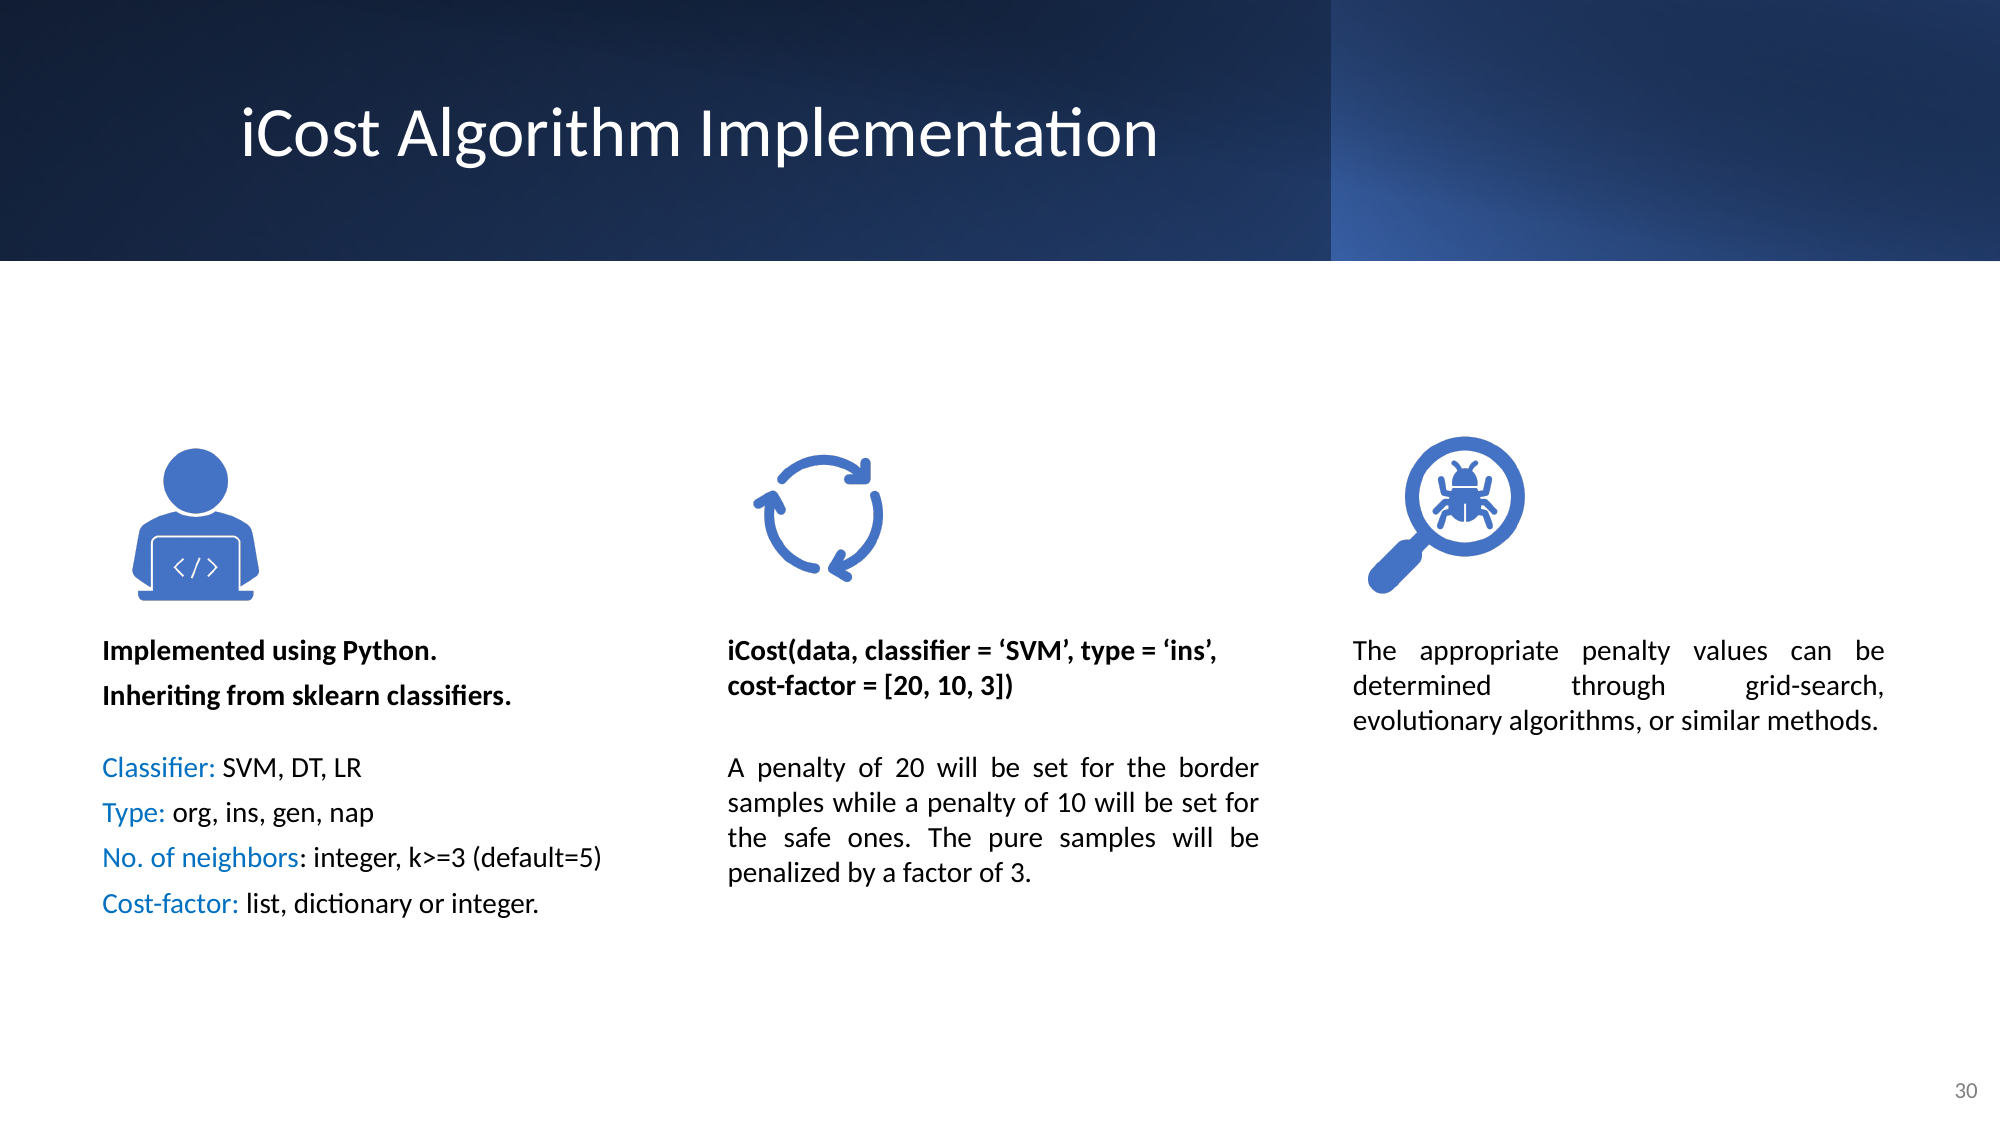

# iCost Algorithm Implementation
Implemented using Python.
Inheriting from sklearn classifiers.
Classifier: SVM, DT, LR
Type: org, ins, gen, nap
No. of neighbors: integer, k>=3 (default=5)
Cost-factor: list, dictionary or integer.
iCost(data, classifier = ‘SVM’, type = ‘ins’, cost-factor = [20, 10, 3])
A penalty of 20 will be set for the border samples while a penalty of 10 will be set for the safe ones. The pure samples will be penalized by a factor of 3.
The appropriate penalty values can be determined through grid-search, evolutionary algorithms, or similar methods.
30